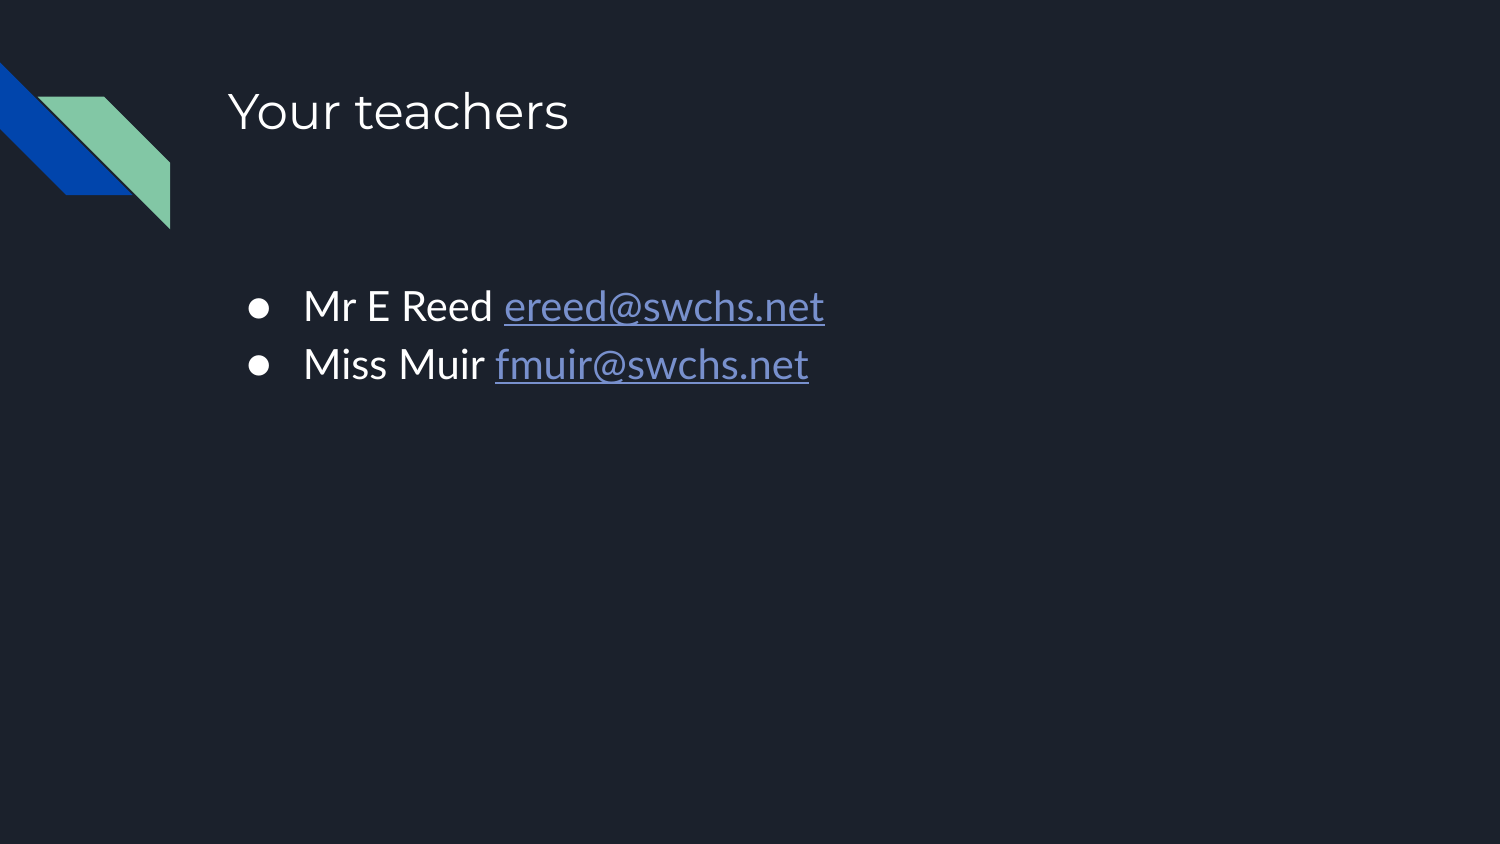

# Your teachers
Mr E Reed ereed@swchs.net
Miss Muir fmuir@swchs.net